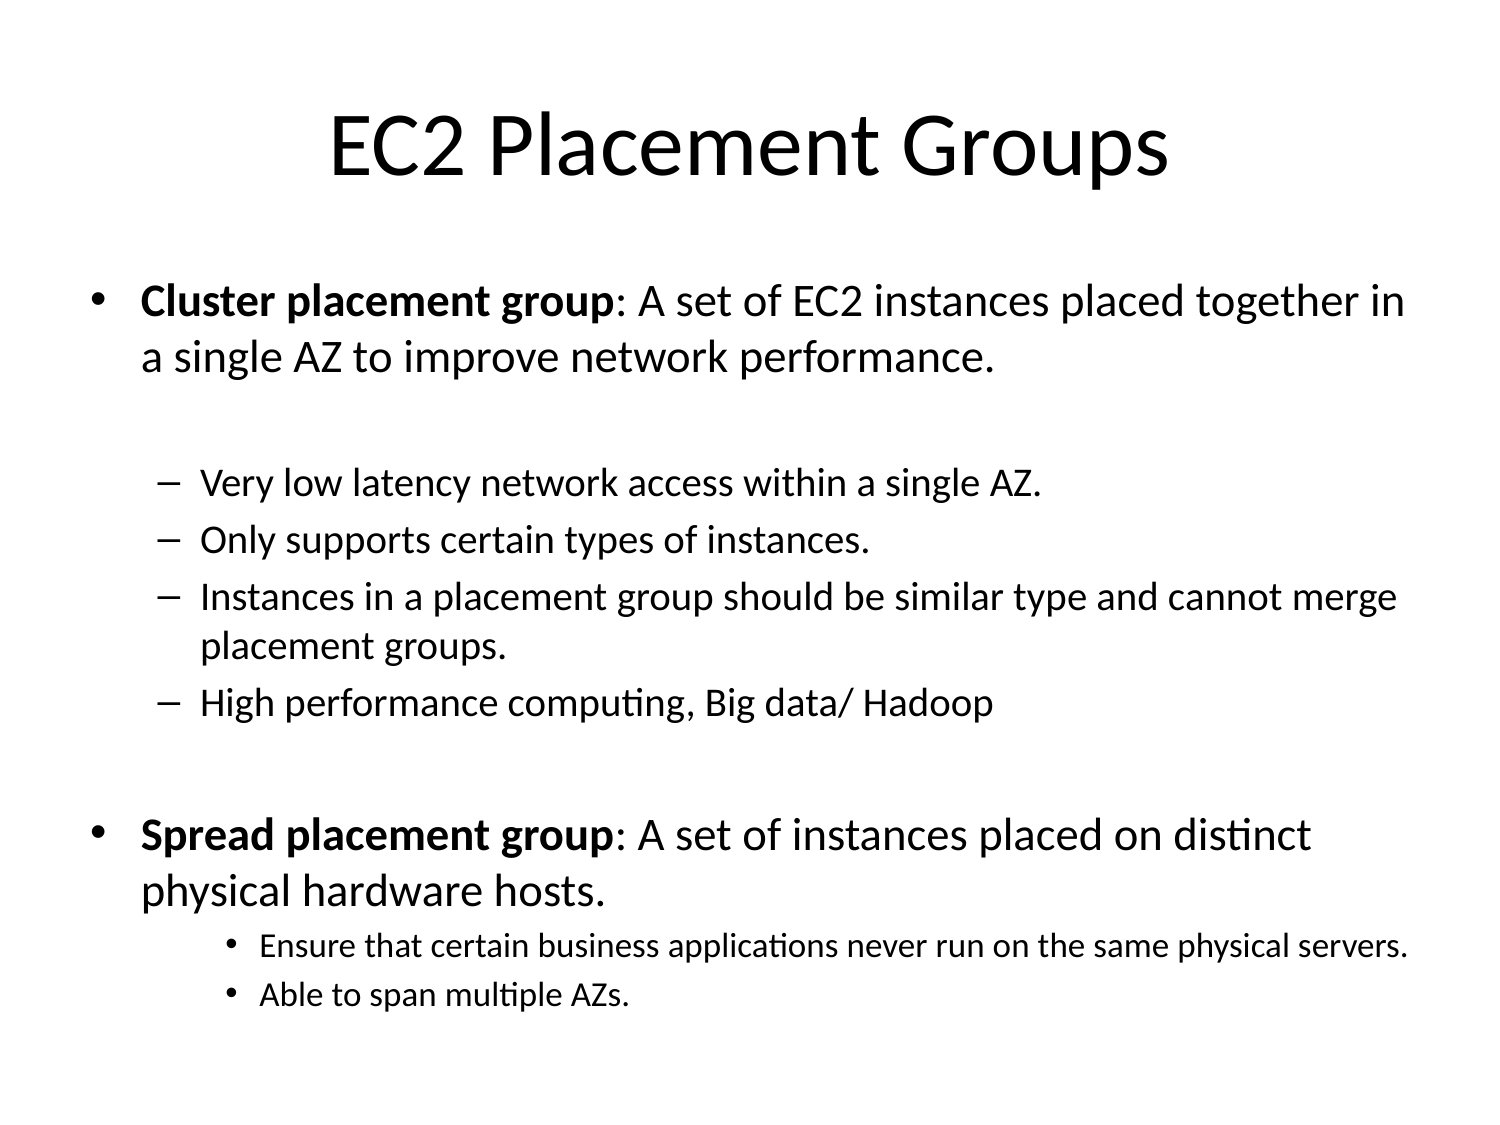

# EC2 Placement Groups
Cluster placement group: A set of EC2 instances placed together in a single AZ to improve network performance.

Very low latency network access within a single AZ.
Only supports certain types of instances.
Instances in a placement group should be similar type and cannot merge placement groups.
High performance computing, Big data/ Hadoop

Spread placement group: A set of instances placed on distinct physical hardware hosts.
Ensure that certain business applications never run on the same physical servers.
Able to span multiple AZs.